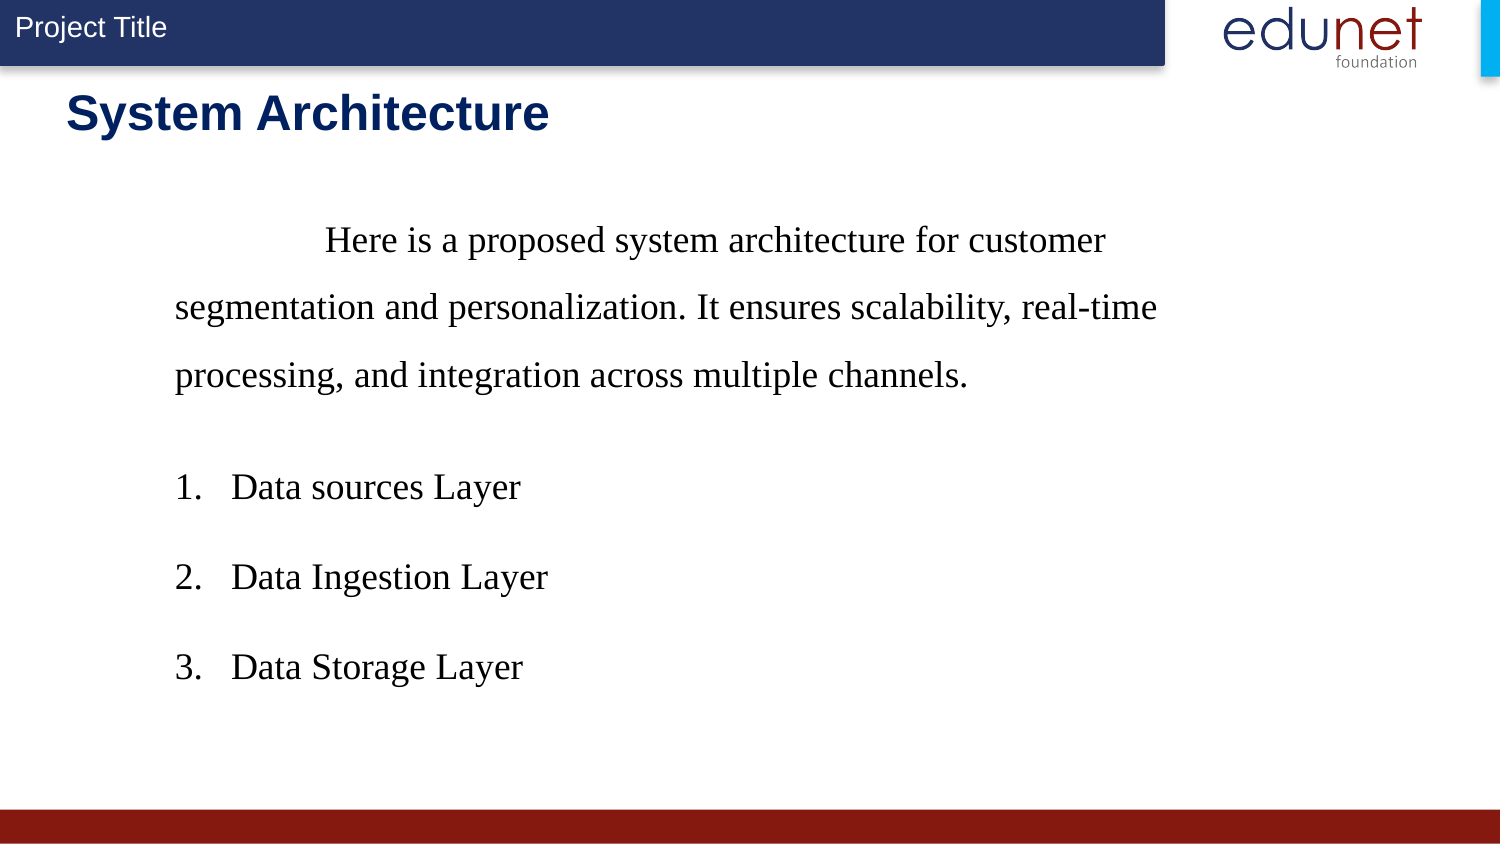

# System Architecture
	Here is a proposed system architecture for customer segmentation and personalization. It ensures scalability, real-time processing, and integration across multiple channels.

Data sources Layer

Data Ingestion Layer

Data Storage Layer